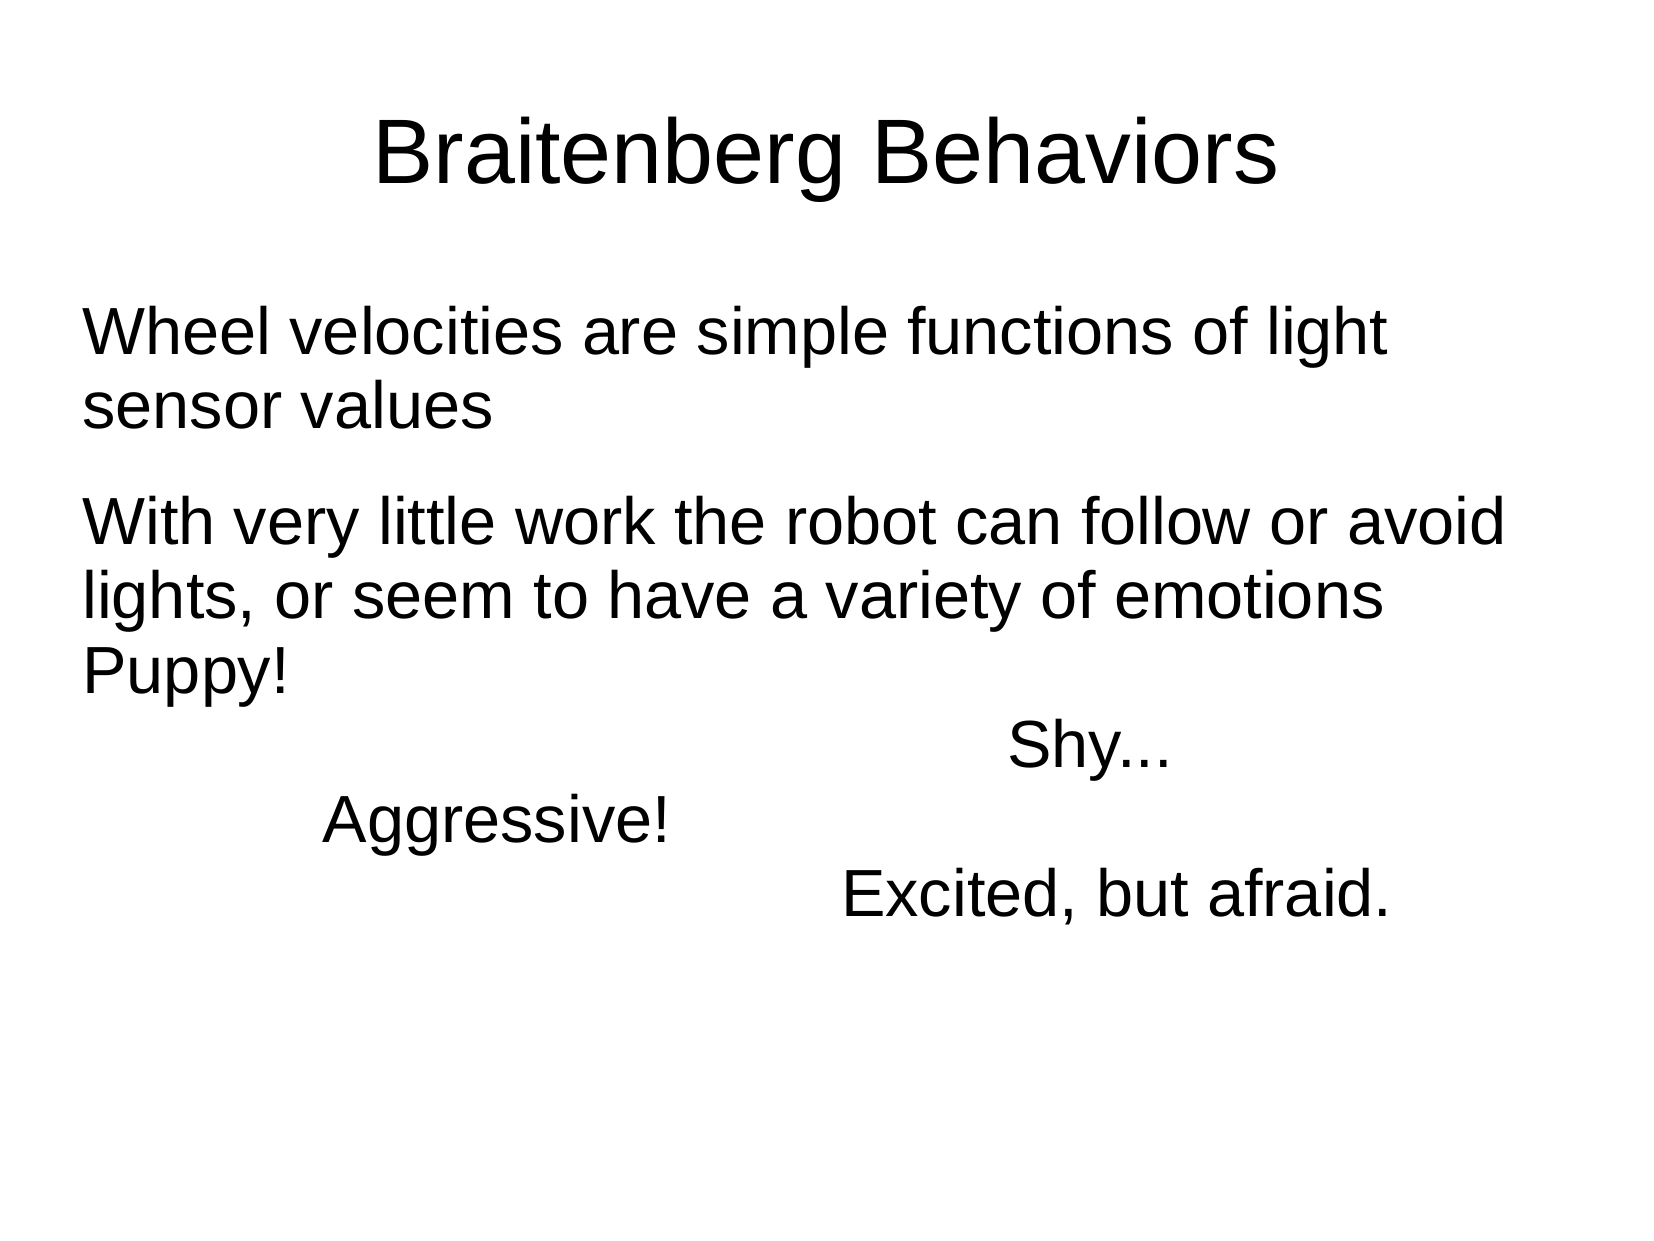

Braitenberg Behaviors
Wheel velocities are simple functions of light sensor values

With very little work the robot can follow or avoid lights, or seem to have a variety of emotions
Puppy!
                                                  Shy...
             Aggressive!
                                         Excited, but afraid.